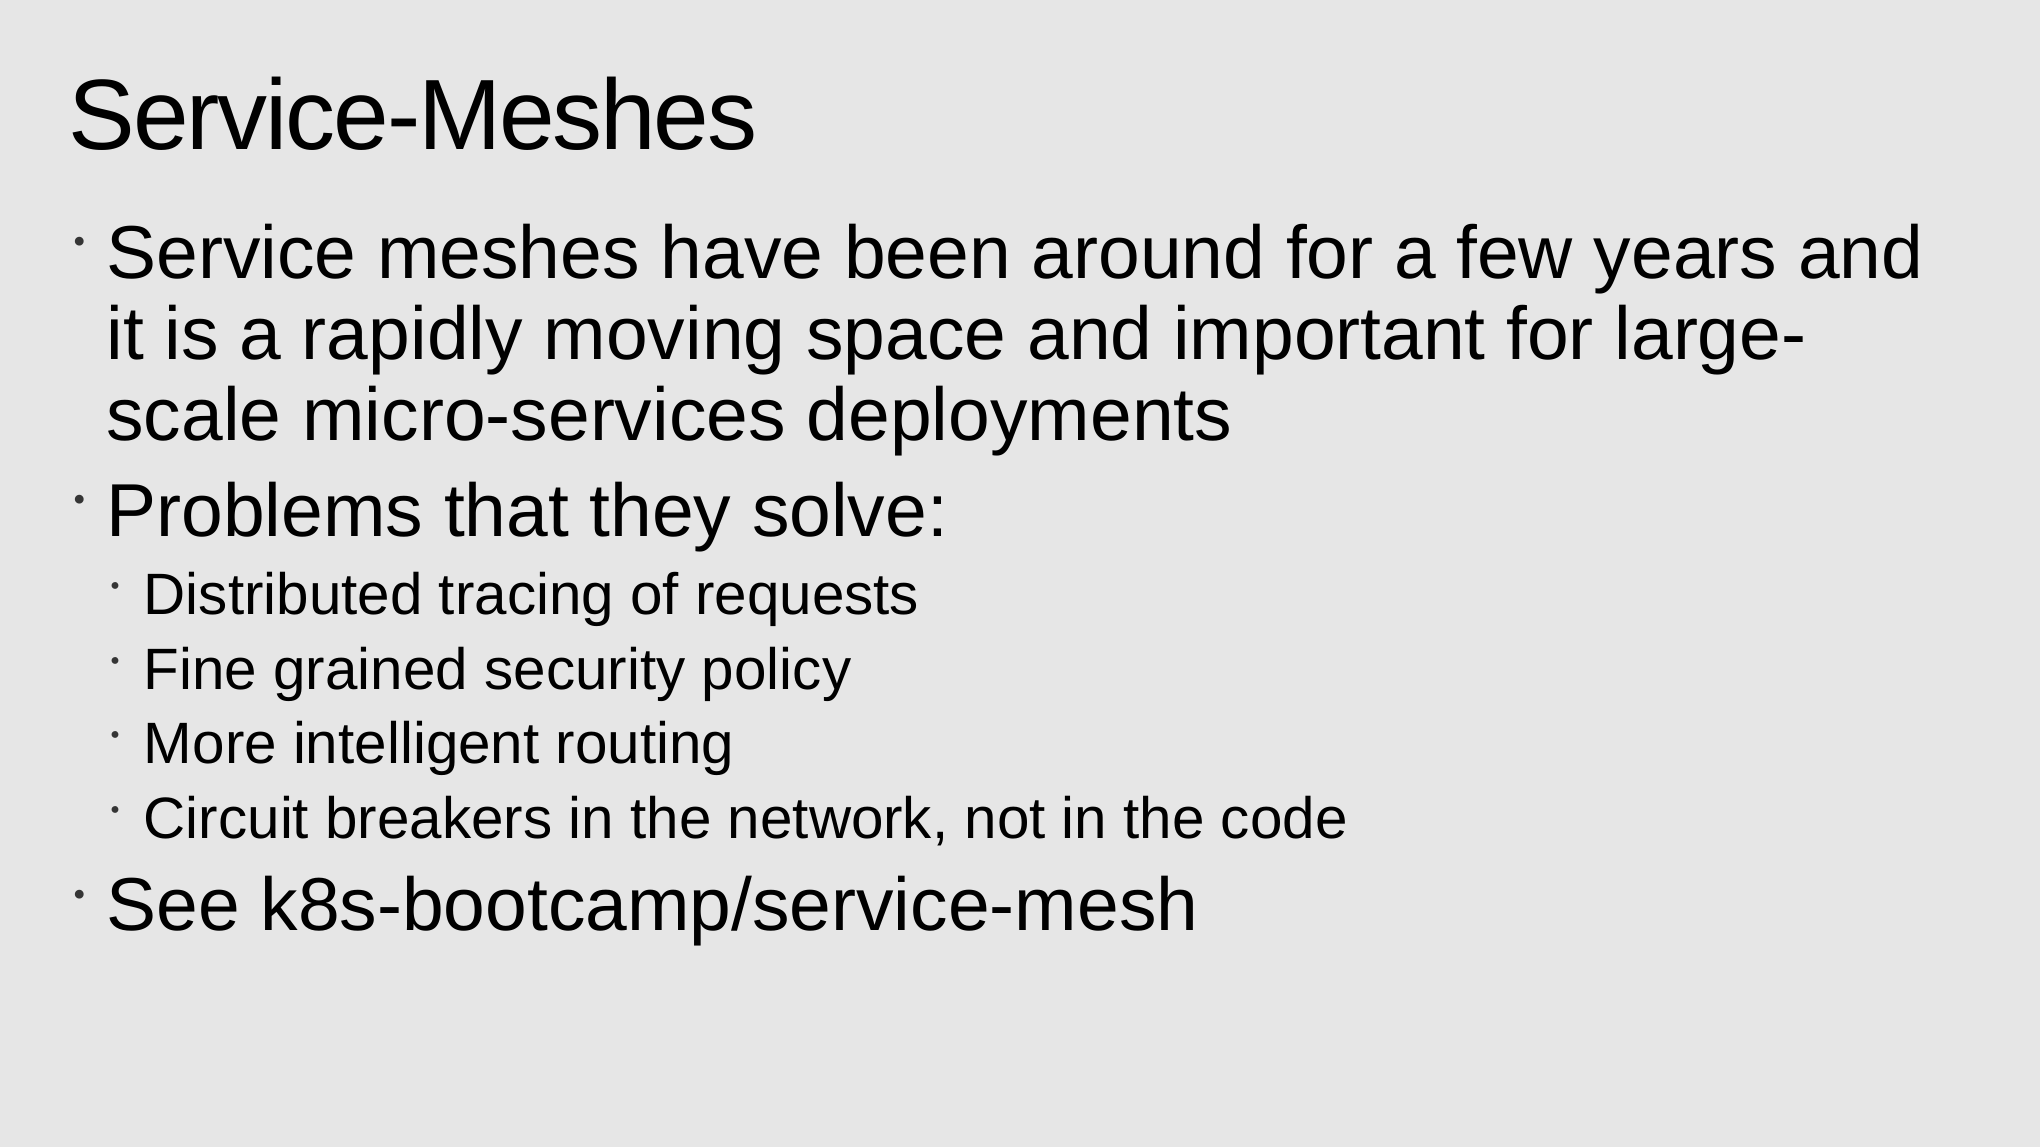

# Service-Meshes
Service meshes have been around for a few years and it is a rapidly moving space and important for large-scale micro-services deployments
Problems that they solve:
Distributed tracing of requests
Fine grained security policy
More intelligent routing
Circuit breakers in the network, not in the code
See k8s-bootcamp/service-mesh